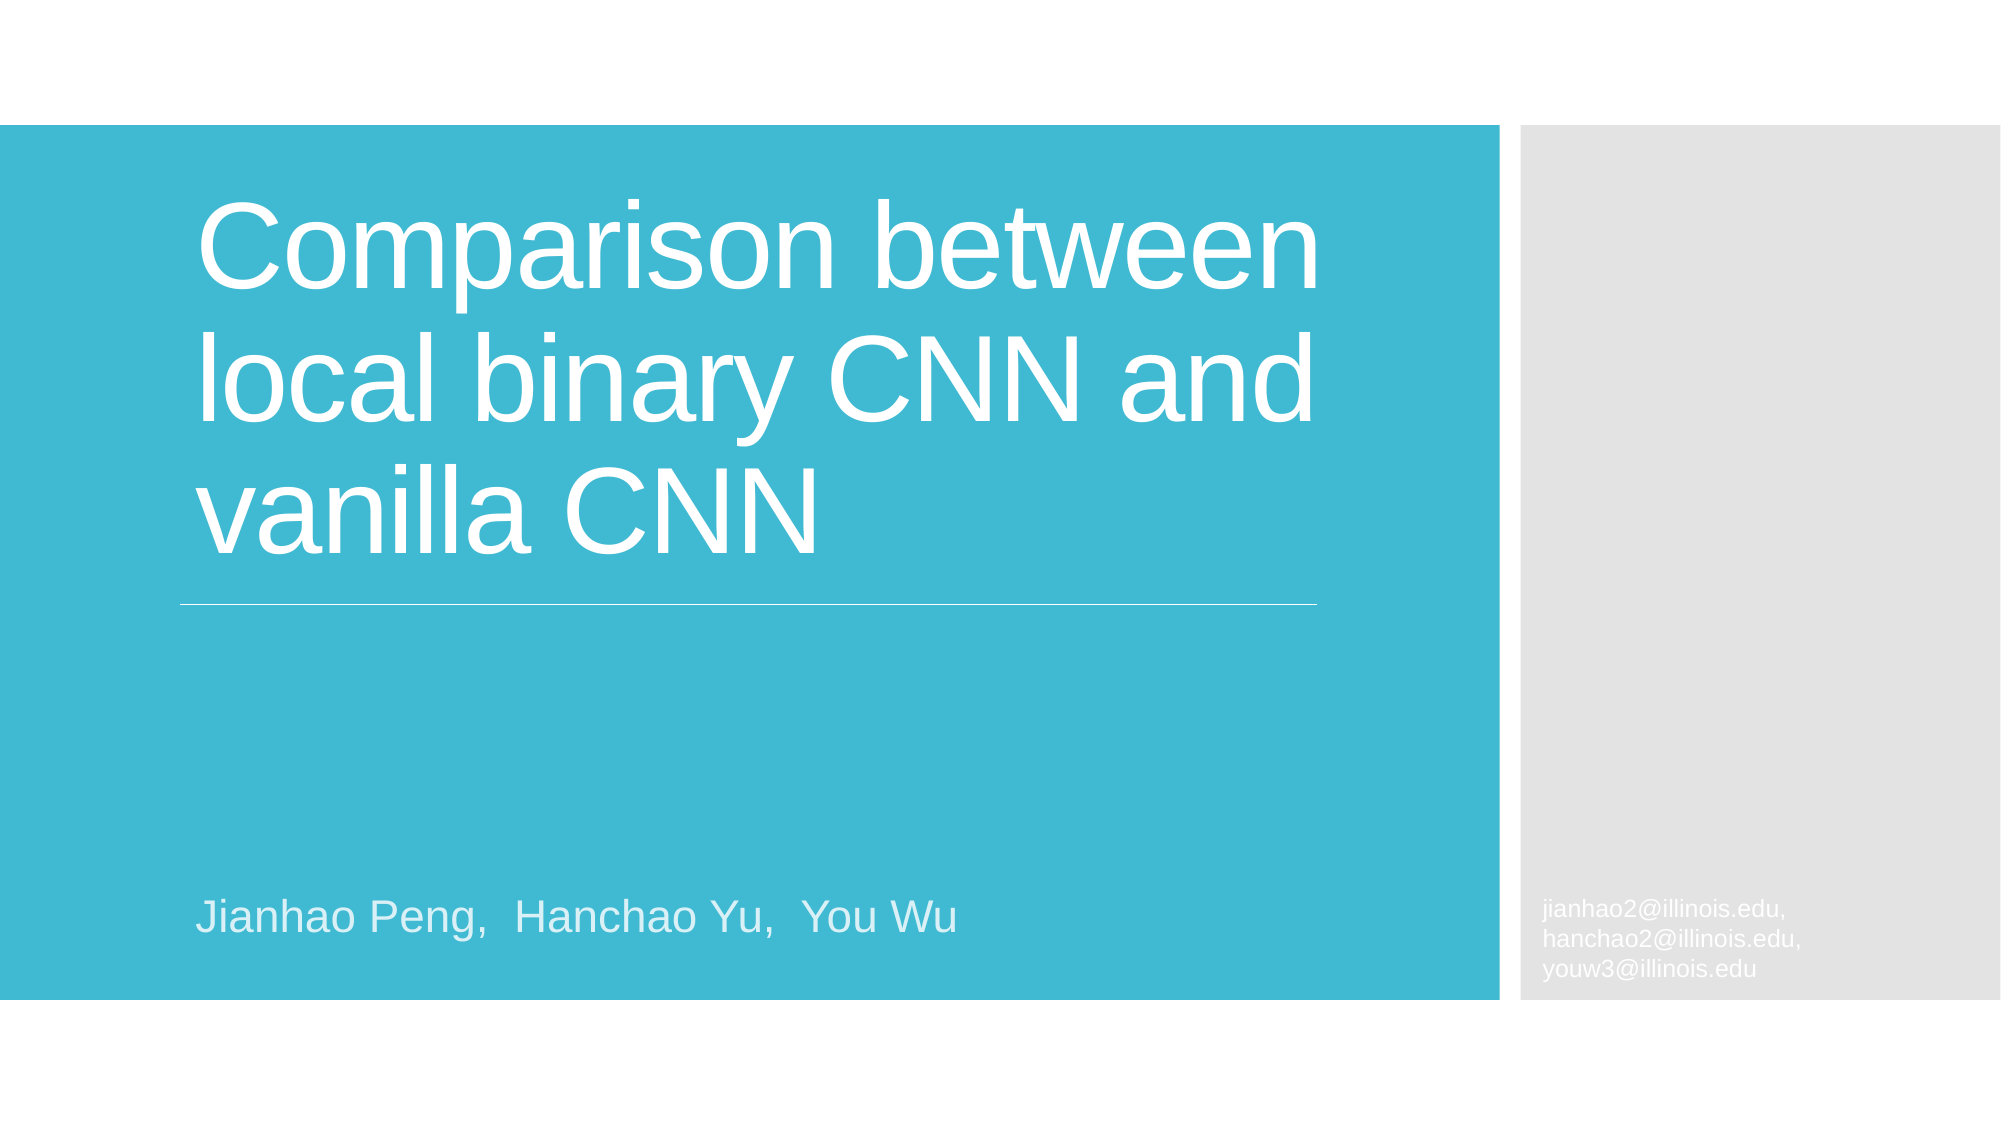

# Comparison between local binary CNN and vanilla CNN
Jianhao Peng,  Hanchao Yu,  You Wu
jianhao2@illinois.edu,
hanchao2@illinois.edu,
youw3@illinois.edu